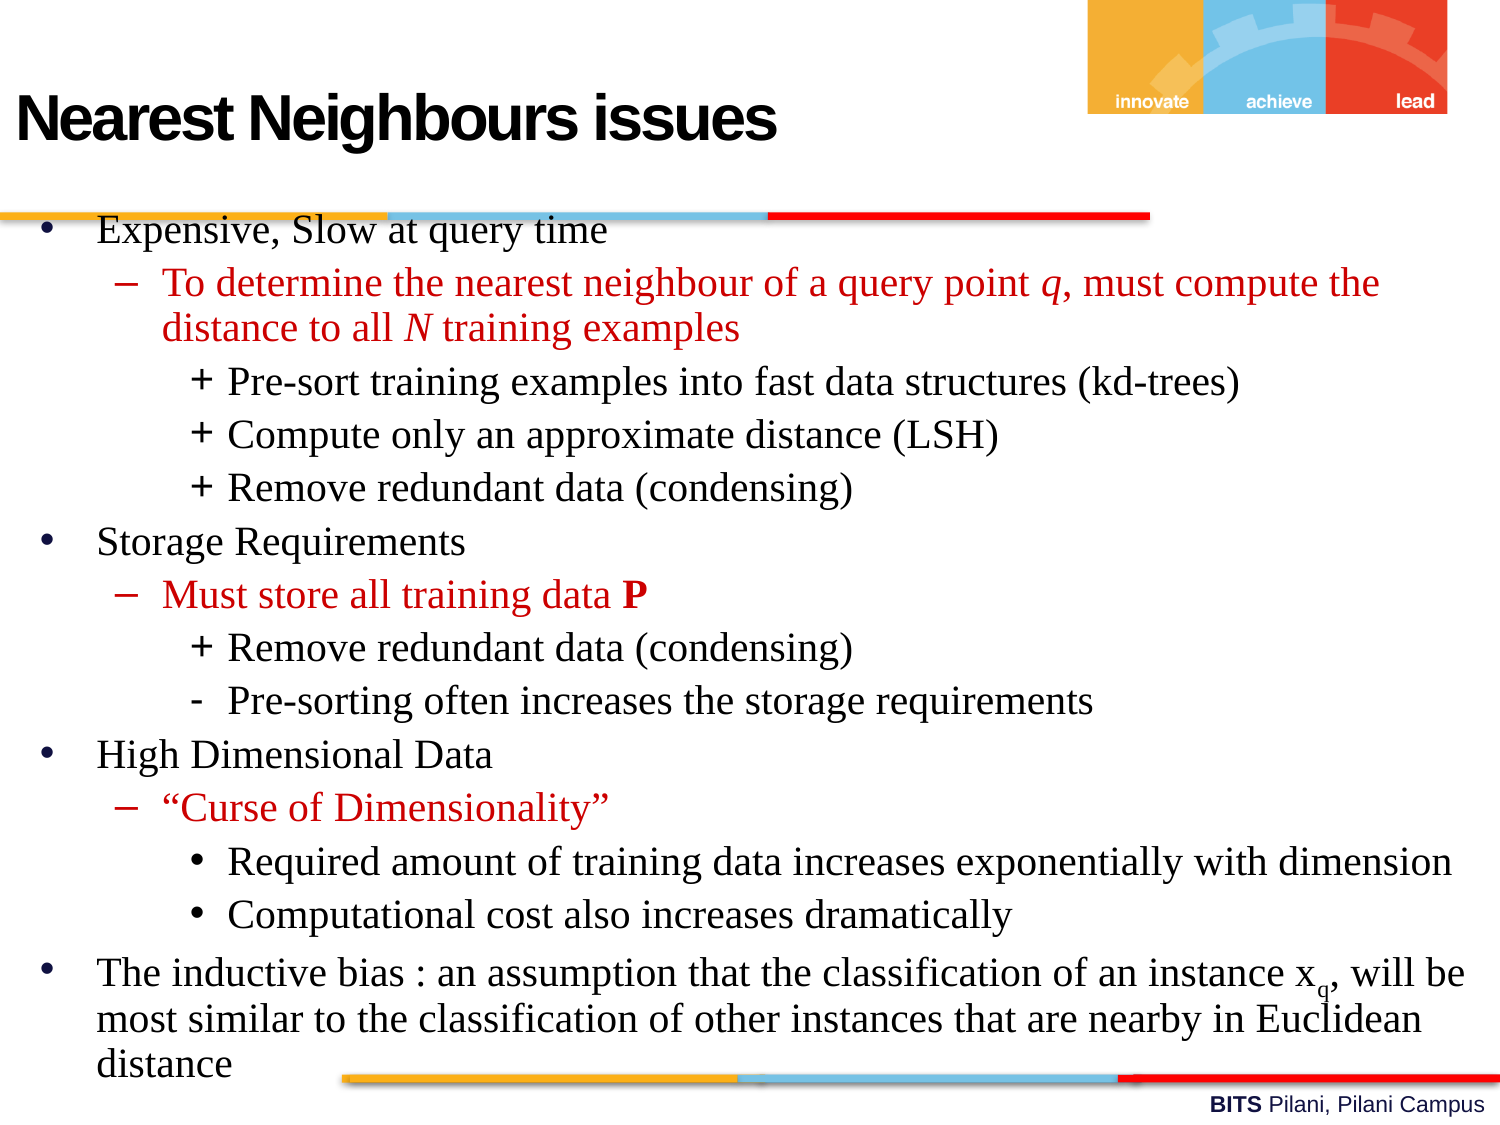

Nearest Neighbours issues
Expensive, Slow at query time
To determine the nearest neighbour of a query point q, must compute the distance to all N training examples
Pre-sort training examples into fast data structures (kd-trees)
Compute only an approximate distance (LSH)
Remove redundant data (condensing)
Storage Requirements
Must store all training data P
Remove redundant data (condensing)
Pre-sorting often increases the storage requirements
High Dimensional Data
“Curse of Dimensionality”
Required amount of training data increases exponentially with dimension
Computational cost also increases dramatically
The inductive bias : an assumption that the classification of an instance xq, will be most similar to the classification of other instances that are nearby in Euclidean distance